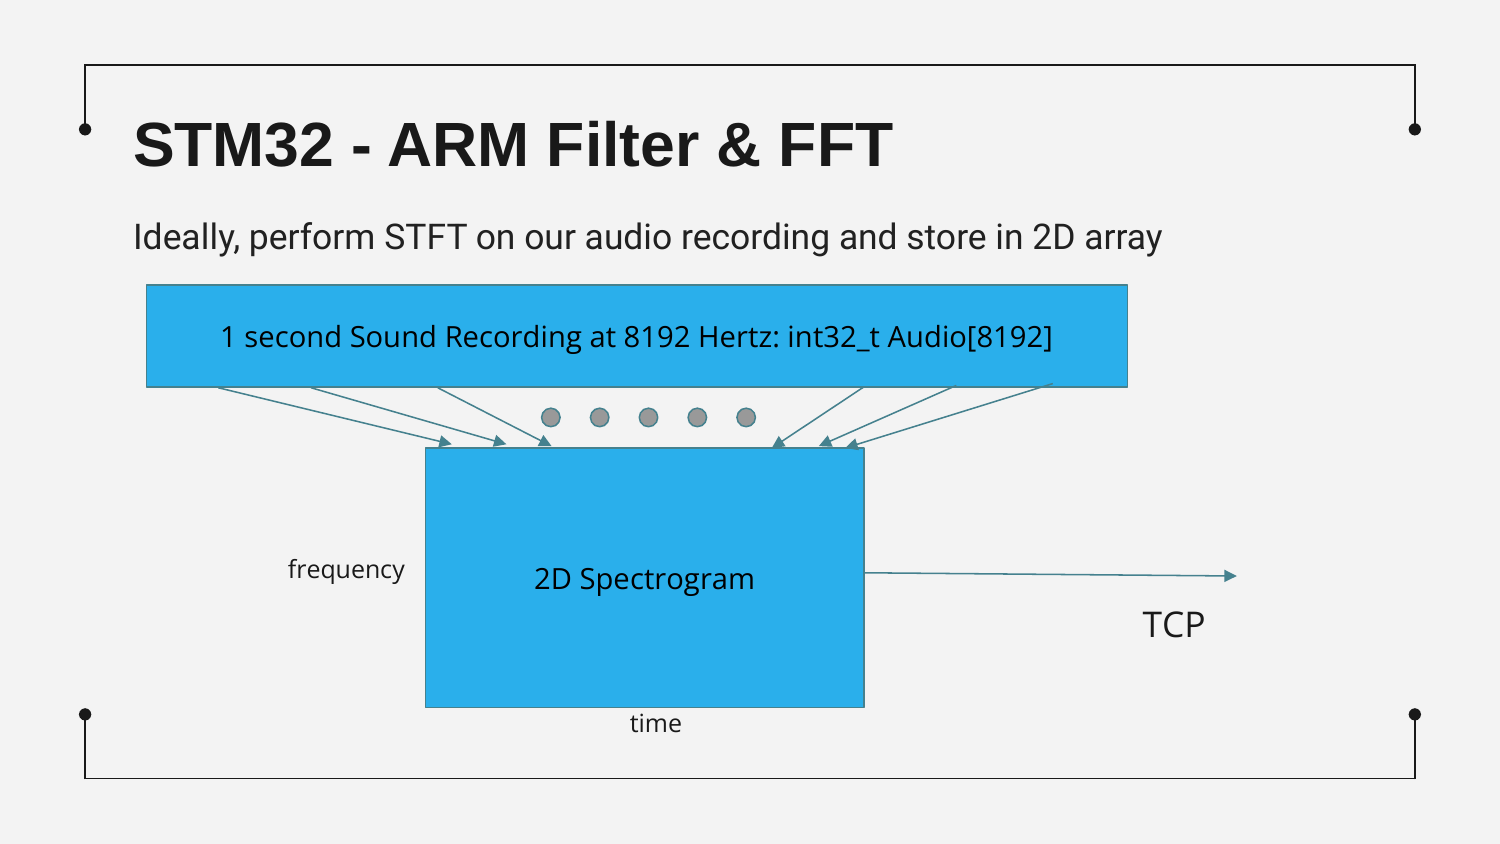

# STM32 - ARM Filter & FFT
Ideally, perform STFT on our audio recording and store in 2D array
1 second Sound Recording at 8192 Hertz: int32_t Audio[8192]

2D Spectrogram
frequency
TCP
time